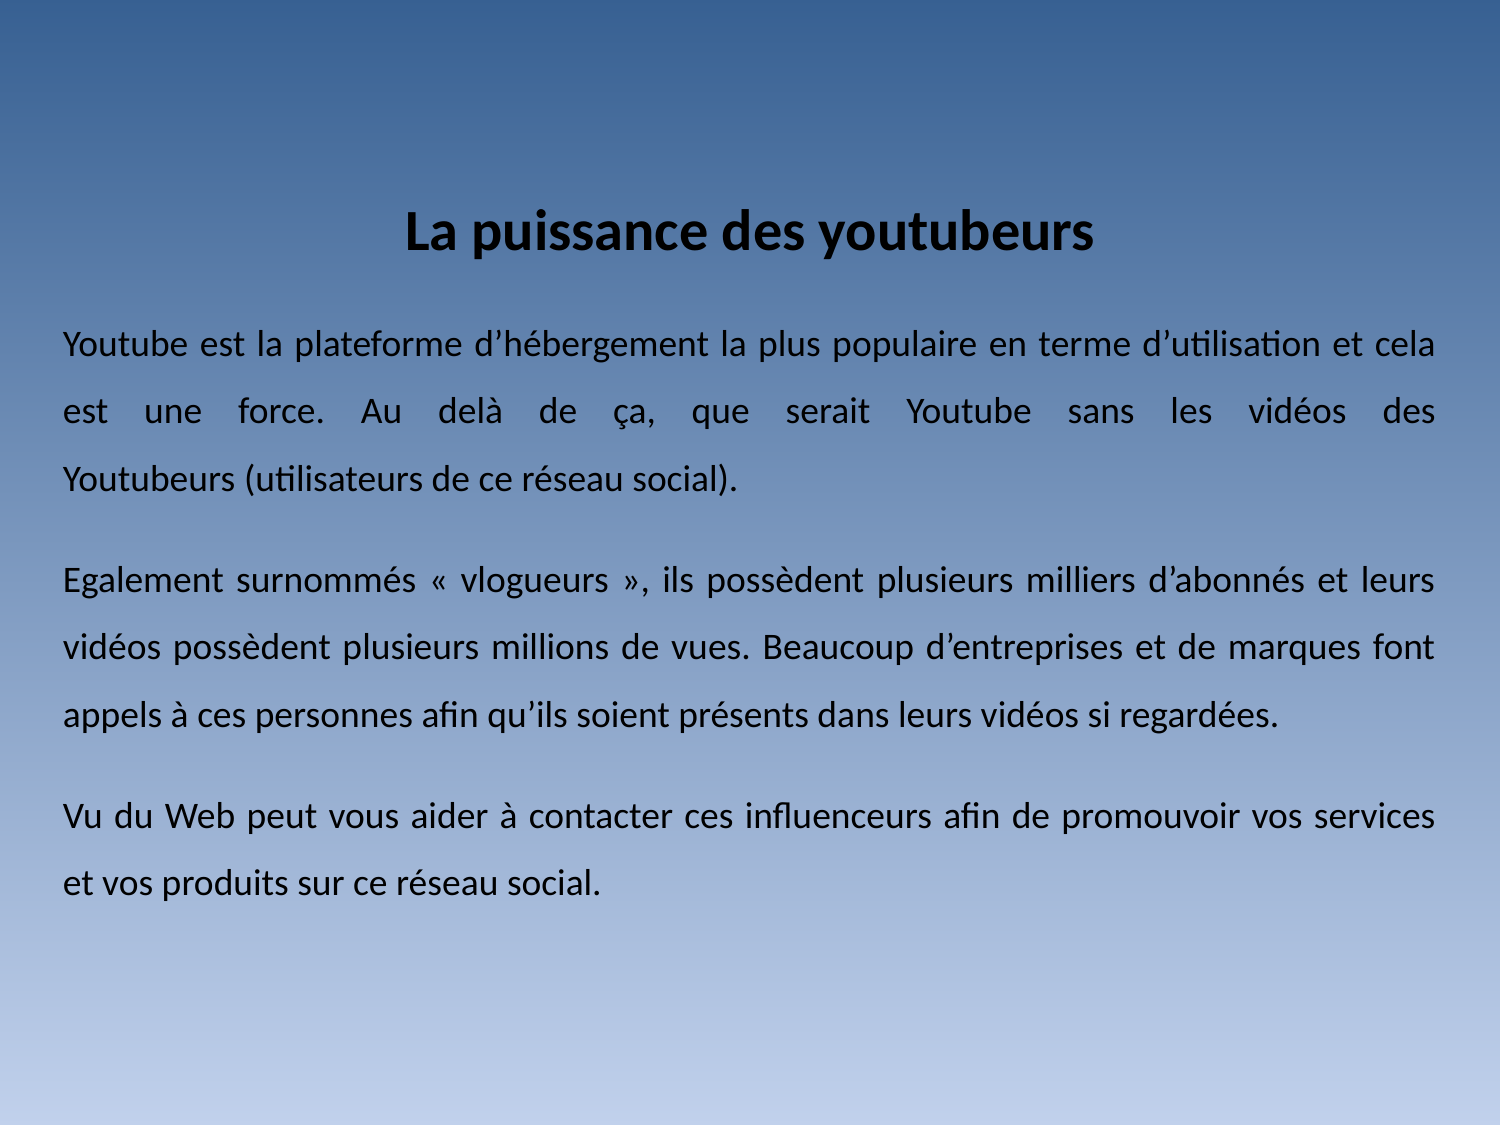

La puissance des youtubeurs

Youtube est la plateforme d’hébergement la plus populaire en terme d’utilisation et cela est une force. Au delà de ça, que serait Youtube sans les vidéos des Youtubeurs (utilisateurs de ce réseau social).

Egalement surnommés « vlogueurs », ils possèdent plusieurs milliers d’abonnés et leurs vidéos possèdent plusieurs millions de vues. Beaucoup d’entreprises et de marques font appels à ces personnes afin qu’ils soient présents dans leurs vidéos si regardées.

Vu du Web peut vous aider à contacter ces influenceurs afin de promouvoir vos services et vos produits sur ce réseau social.